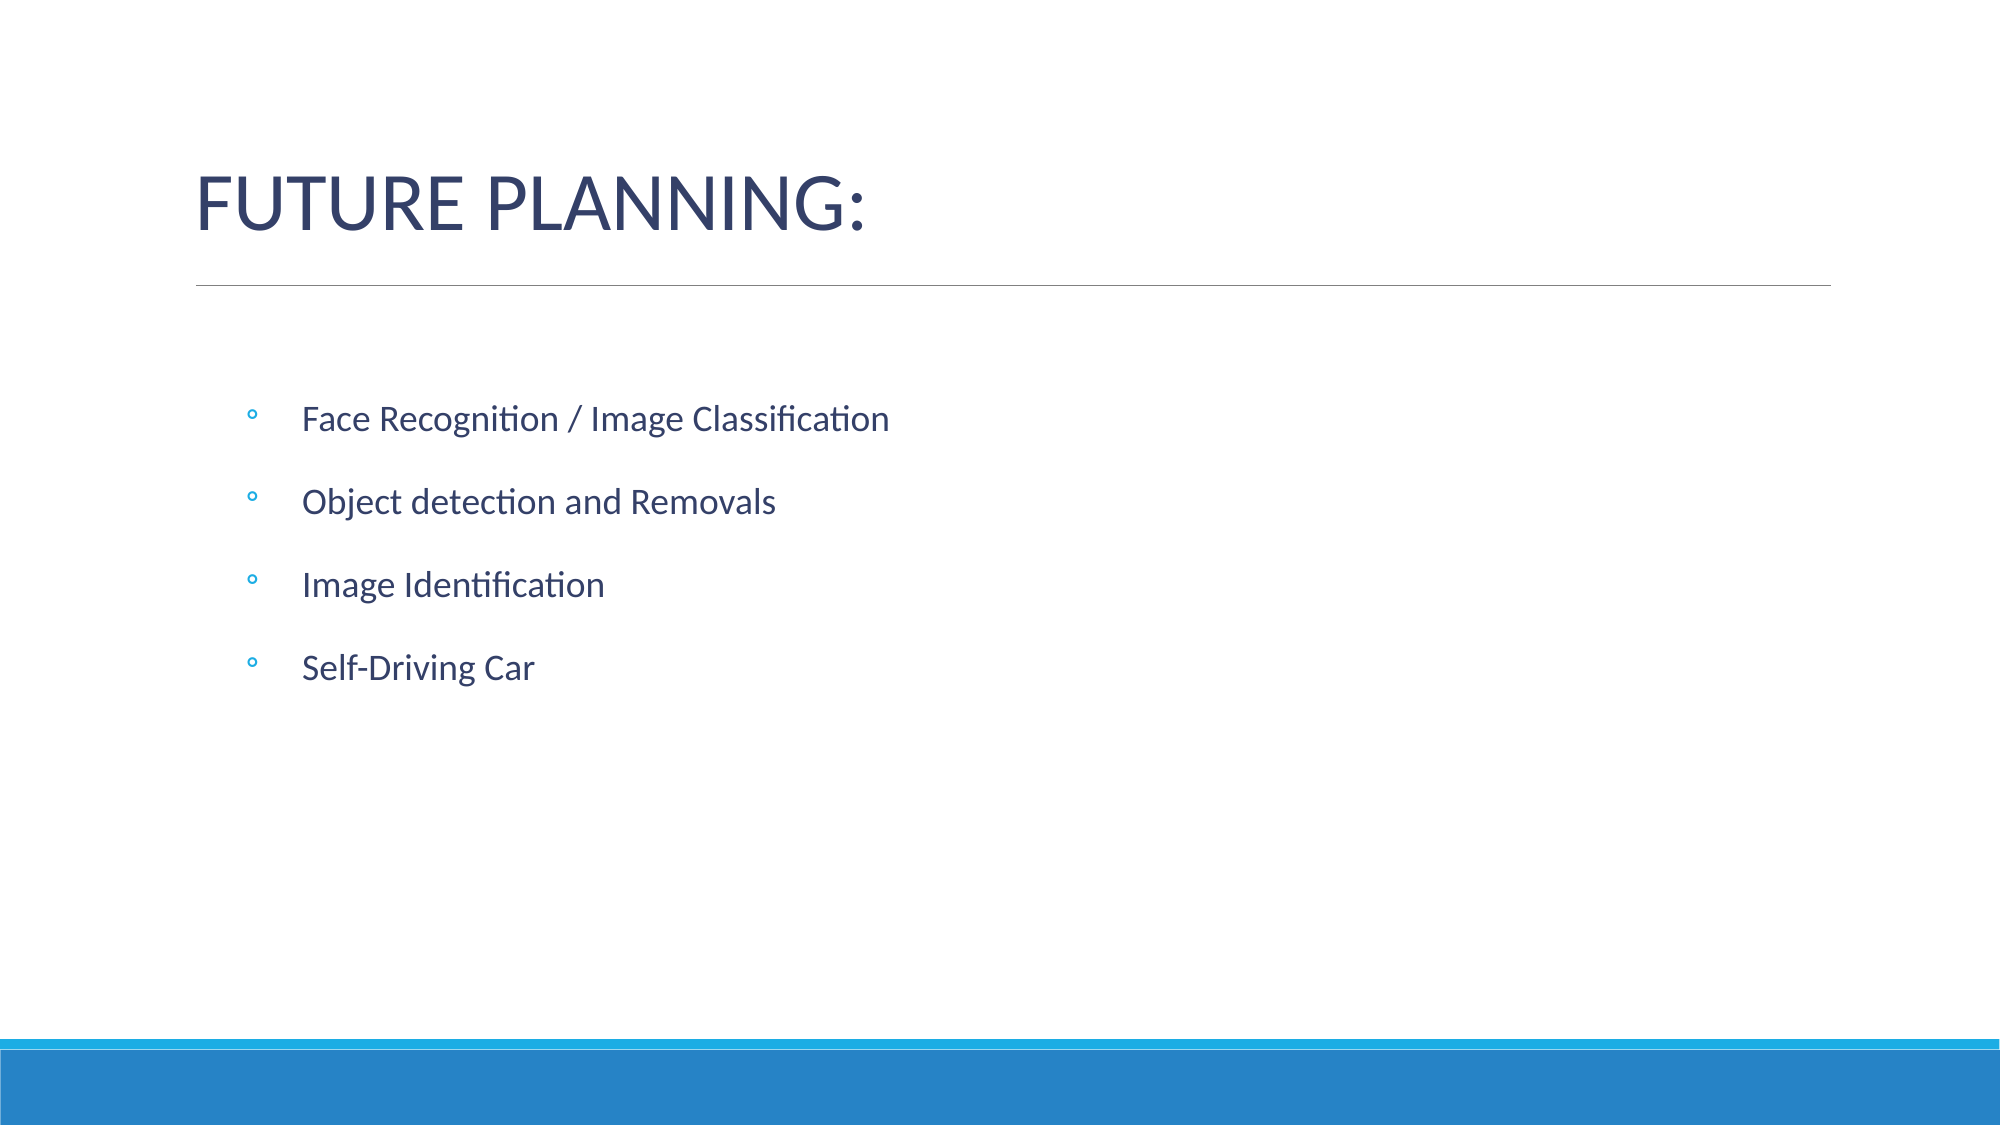

# Future planning:

Face Recognition / Image Classification
Object detection and Removals
Image Identification
Self-Driving Car